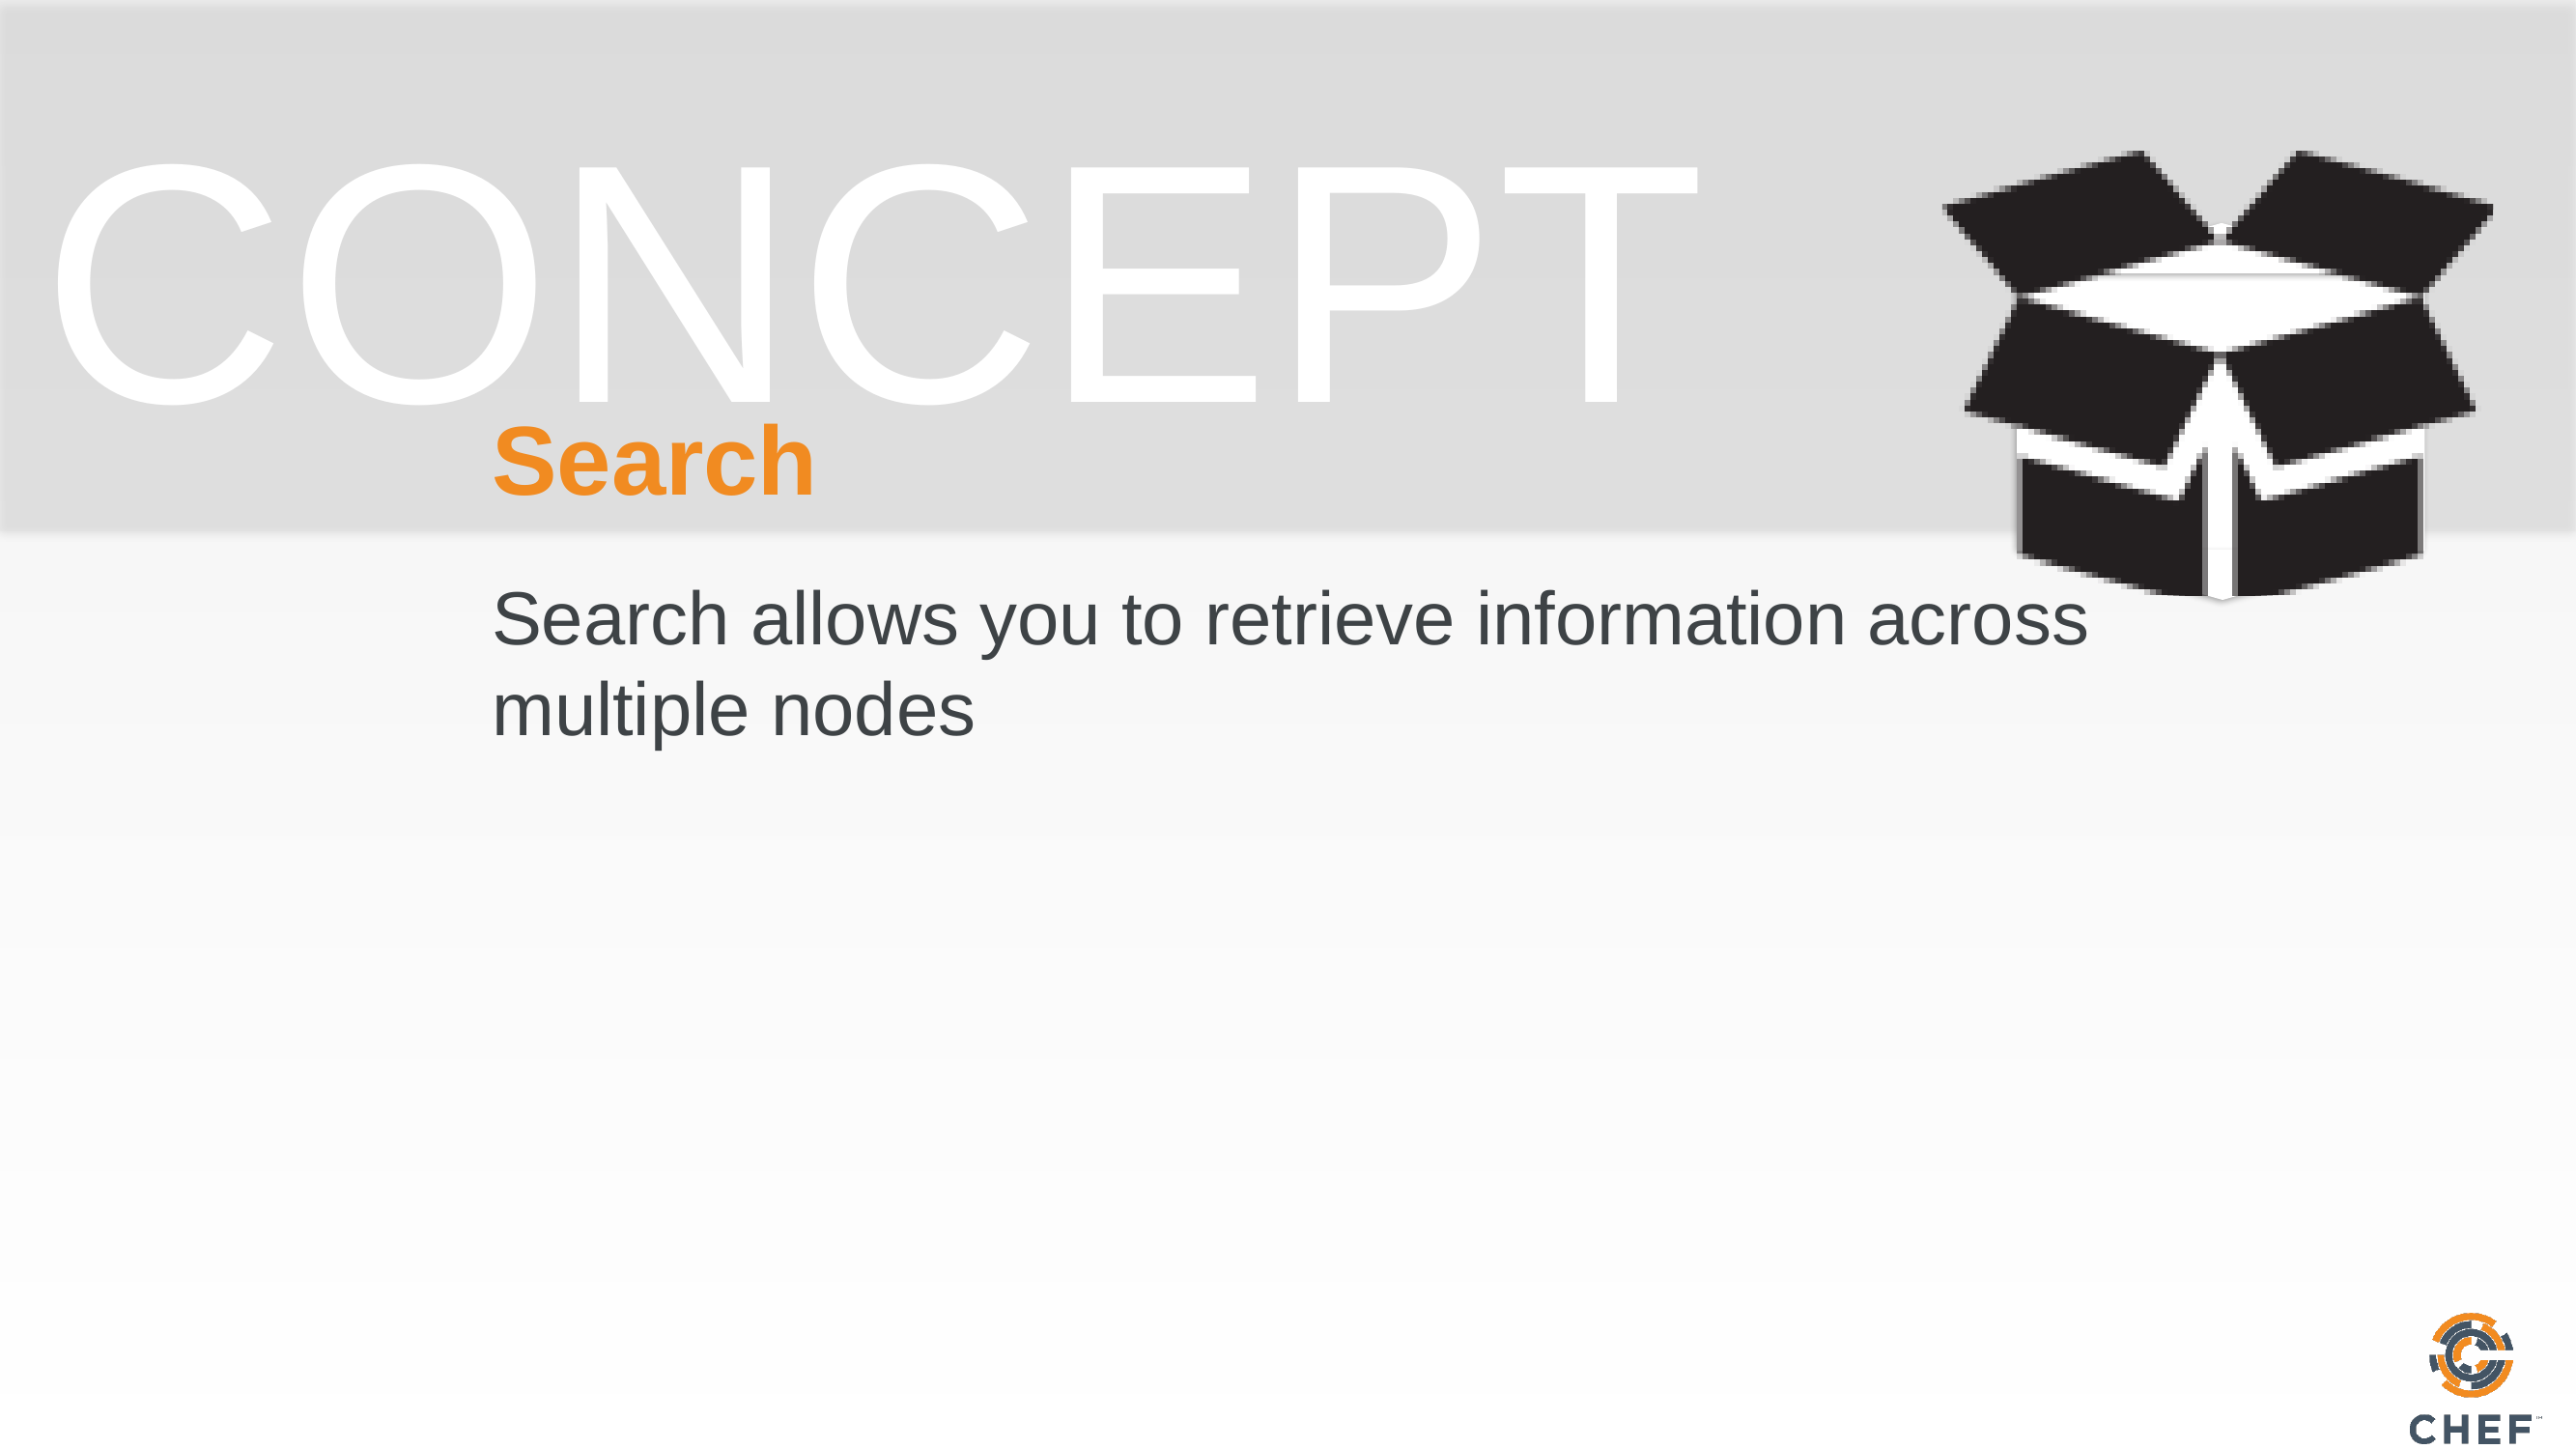

# Search
Search allows you to retrieve information across multiple nodes